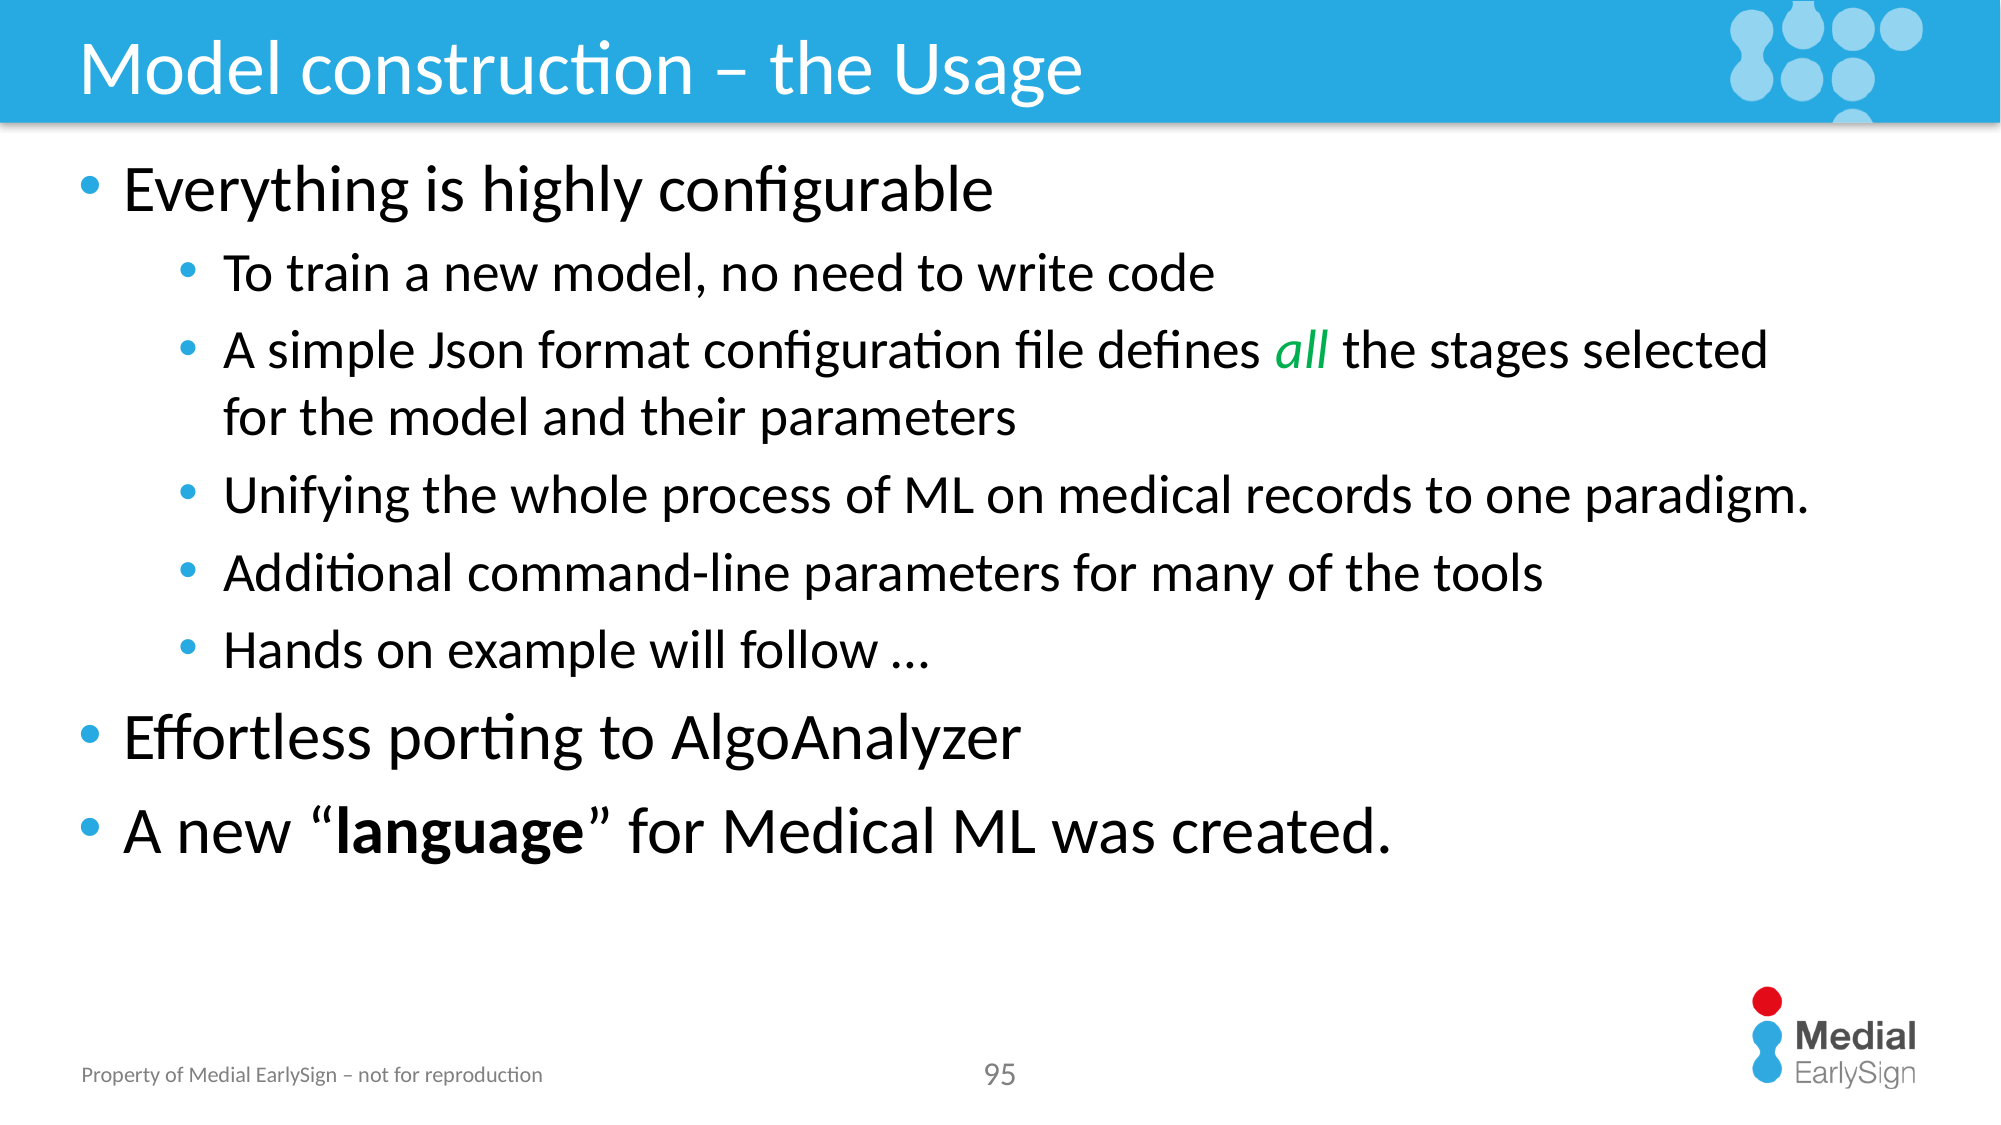

# Model construction – the Usage
Everything is highly configurable
To train a new model, no need to write code
A simple Json format configuration file defines all the stages selected for the model and their parameters
Unifying the whole process of ML on medical records to one paradigm.
Additional command-line parameters for many of the tools
Hands on example will follow …
Effortless porting to AlgoAnalyzer
A new “language” for Medical ML was created.